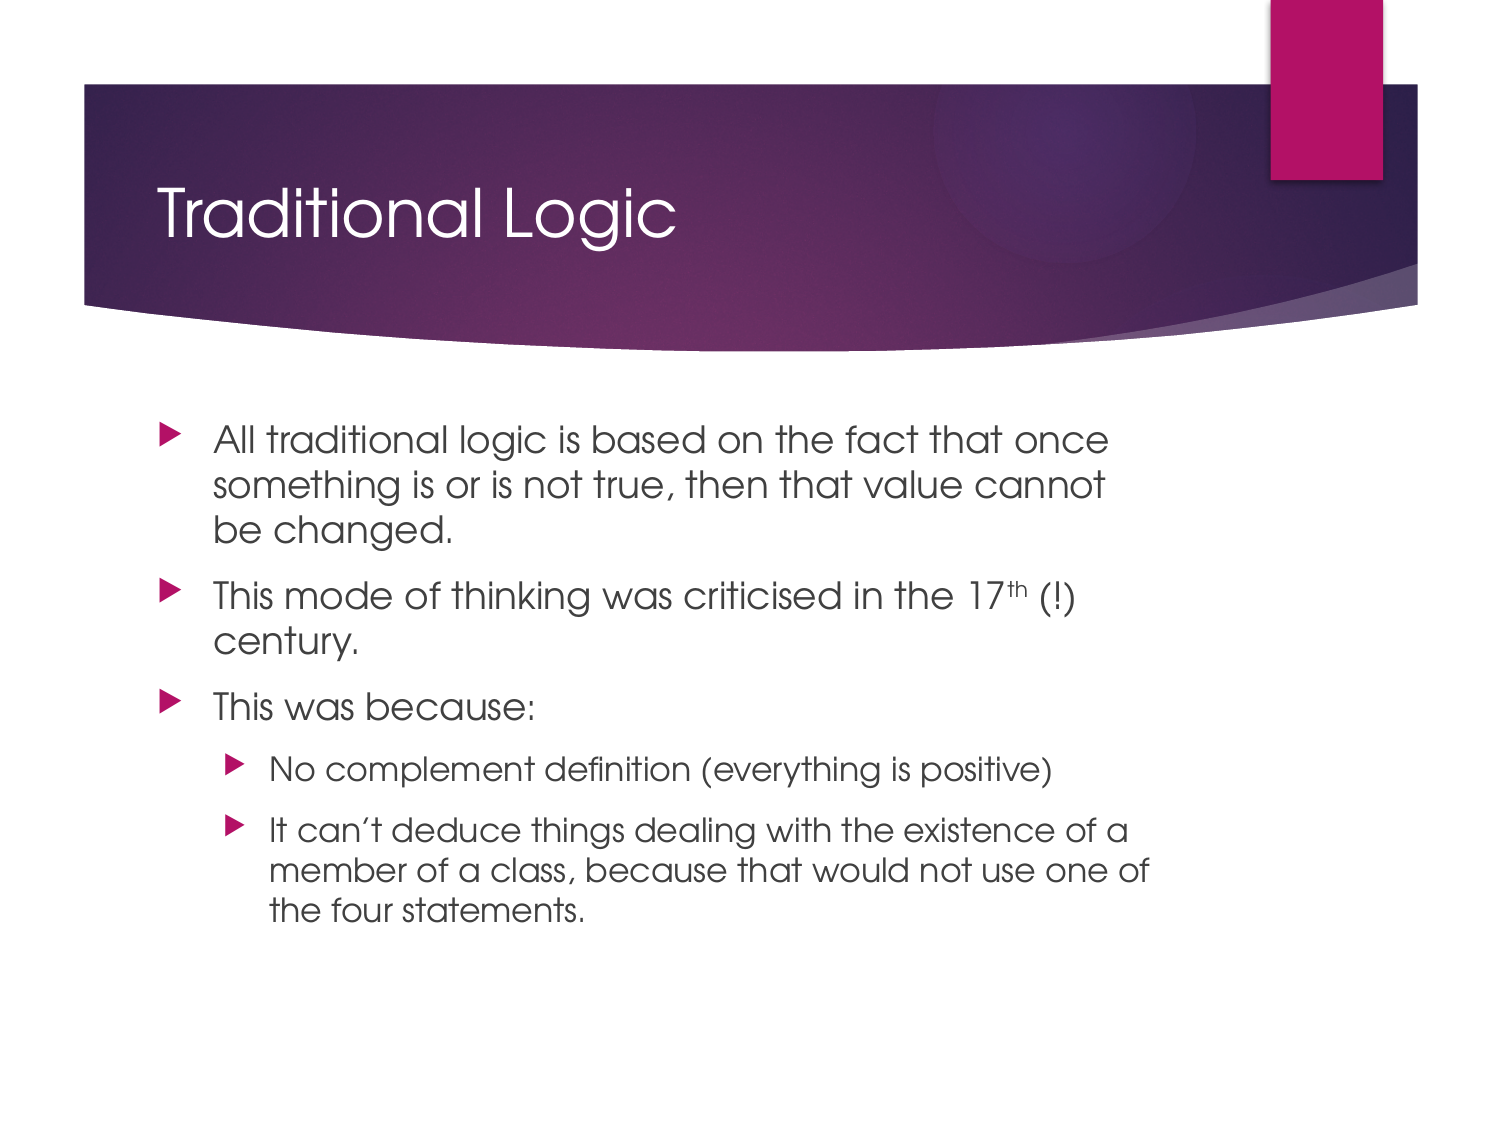

# Traditional Logic
All traditional logic is based on the fact that once something is or is not true, then that value cannot be changed.
This mode of thinking was criticised in the 17th (!) century.
This was because:
No complement definition (everything is positive)
It can’t deduce things dealing with the existence of a member of a class, because that would not use one of the four statements.